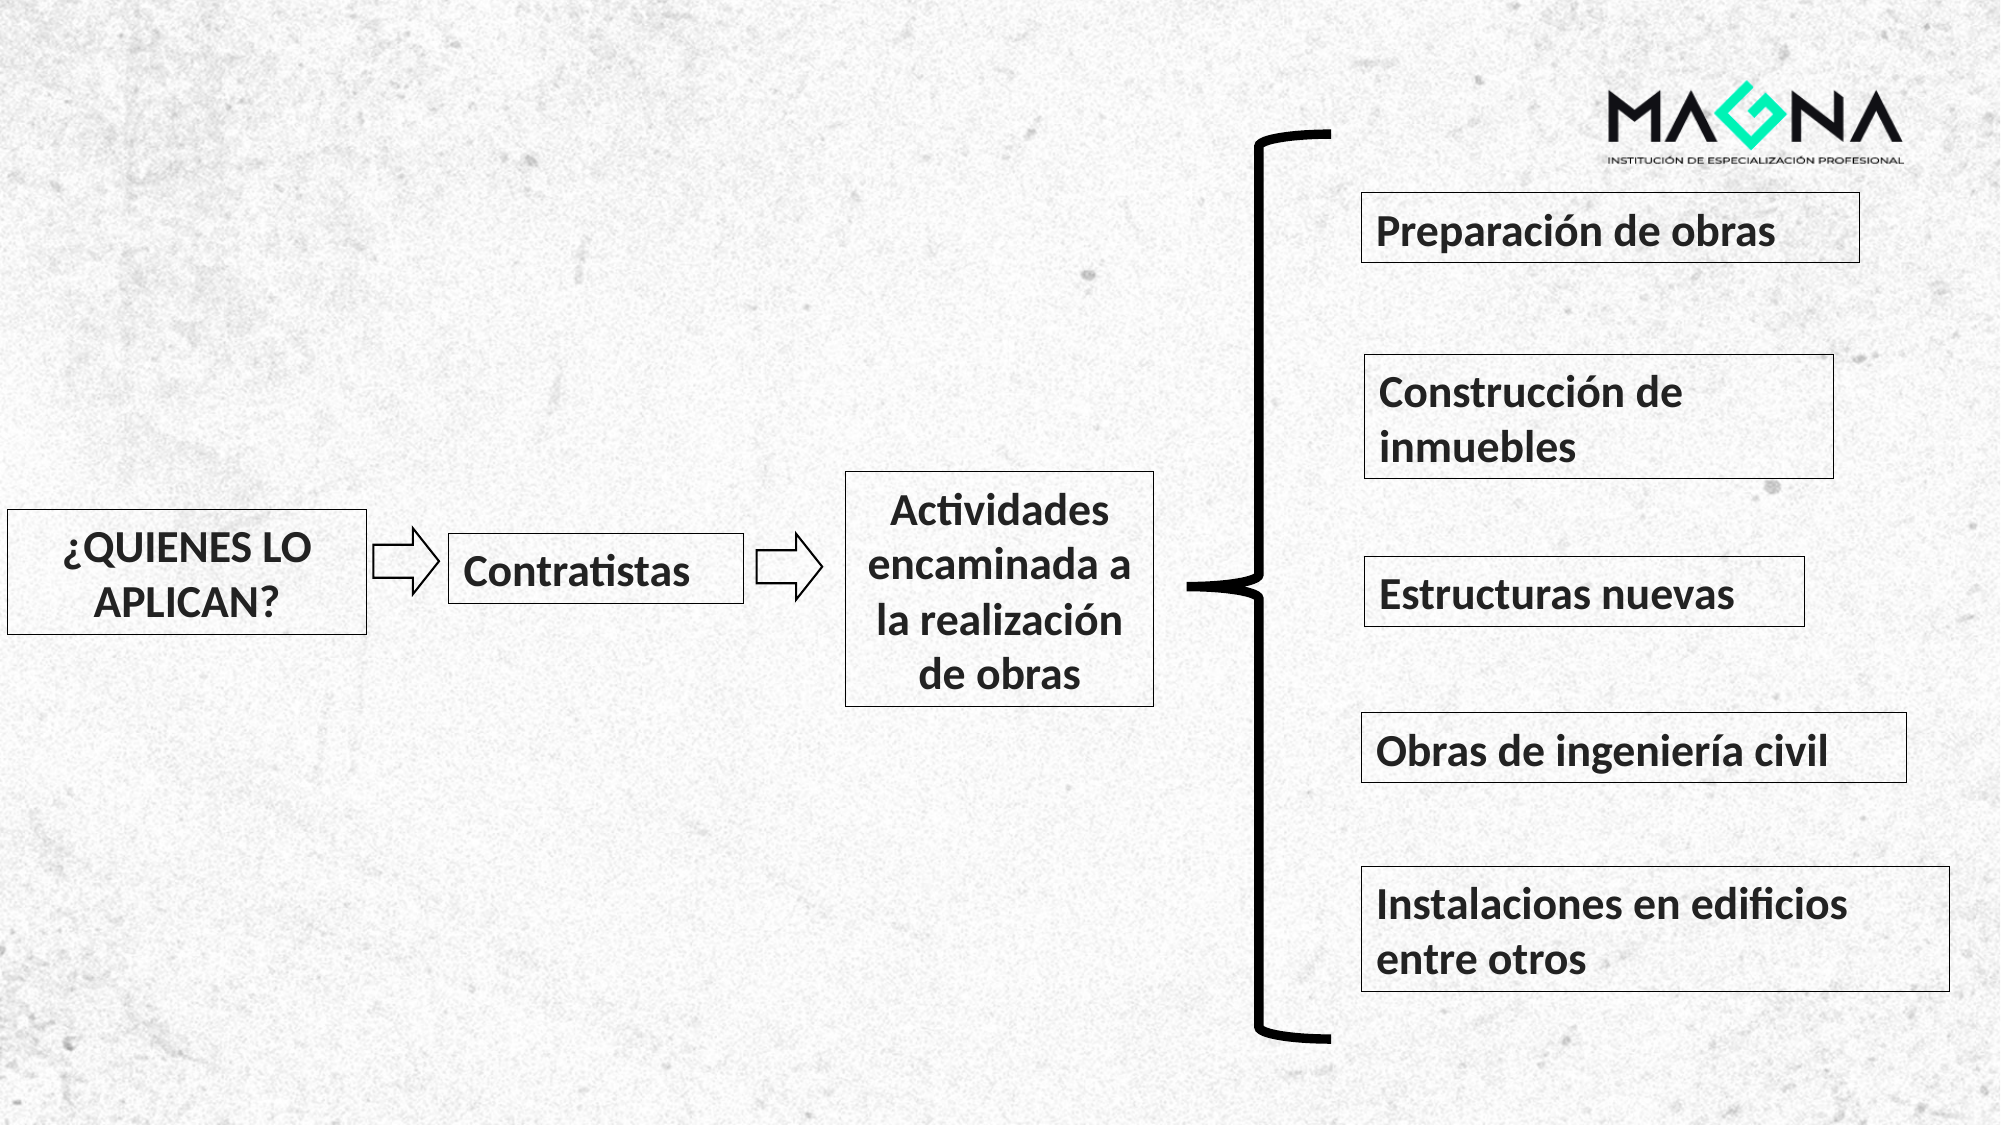

Preparación de obras
Construcción de inmuebles
Actividades encaminada a la realización de obras
¿QUIENES LO APLICAN?

Contratistas

Estructuras nuevas
Obras de ingeniería civil
Instalaciones en edificios entre otros